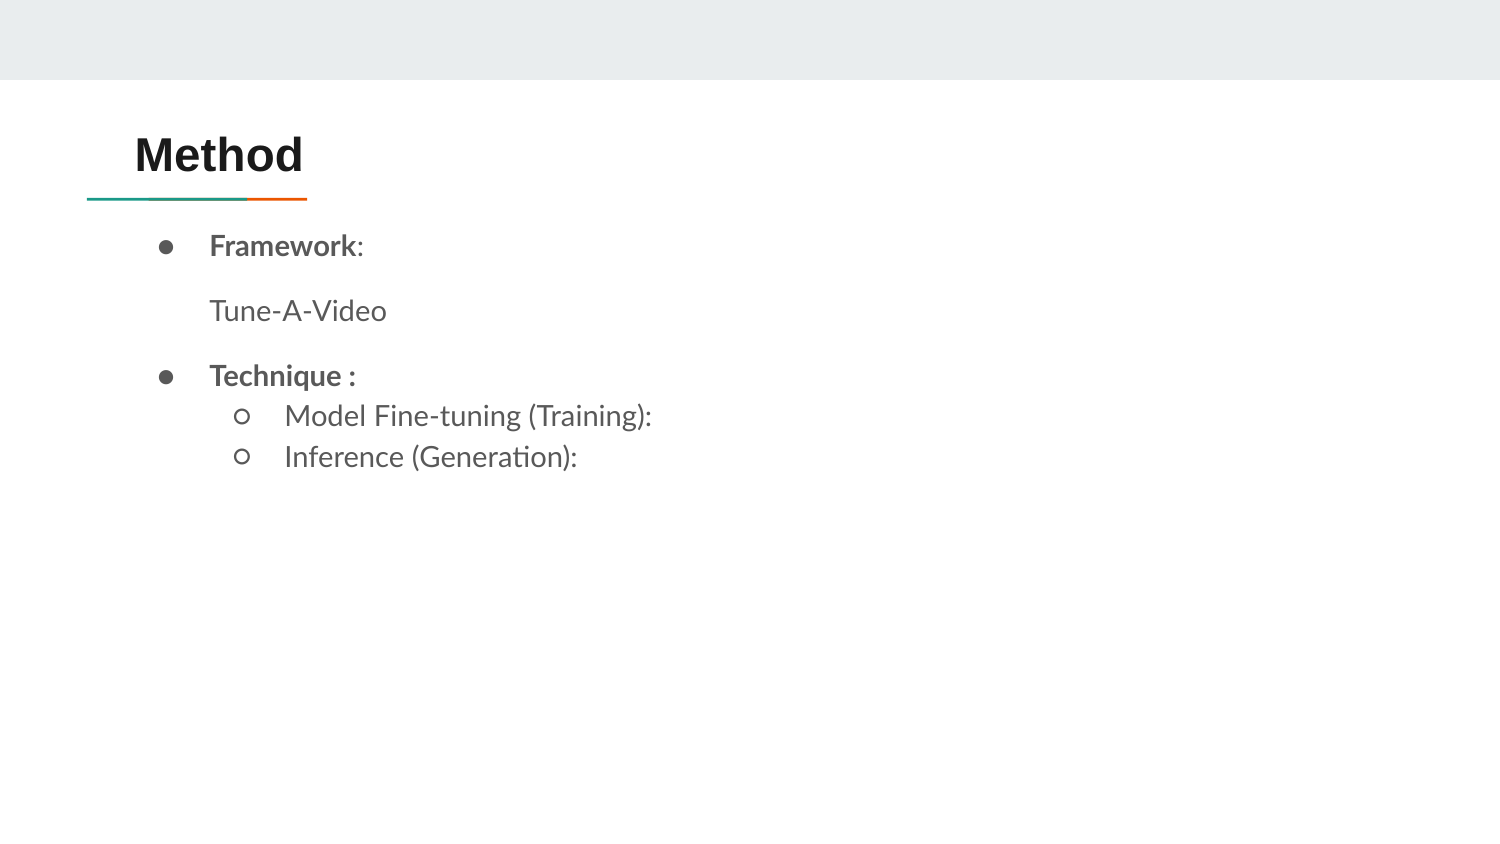

# Method
Framework:
Tune-A-Video
Technique :
Model Fine-tuning (Training):
Inference (Generation):